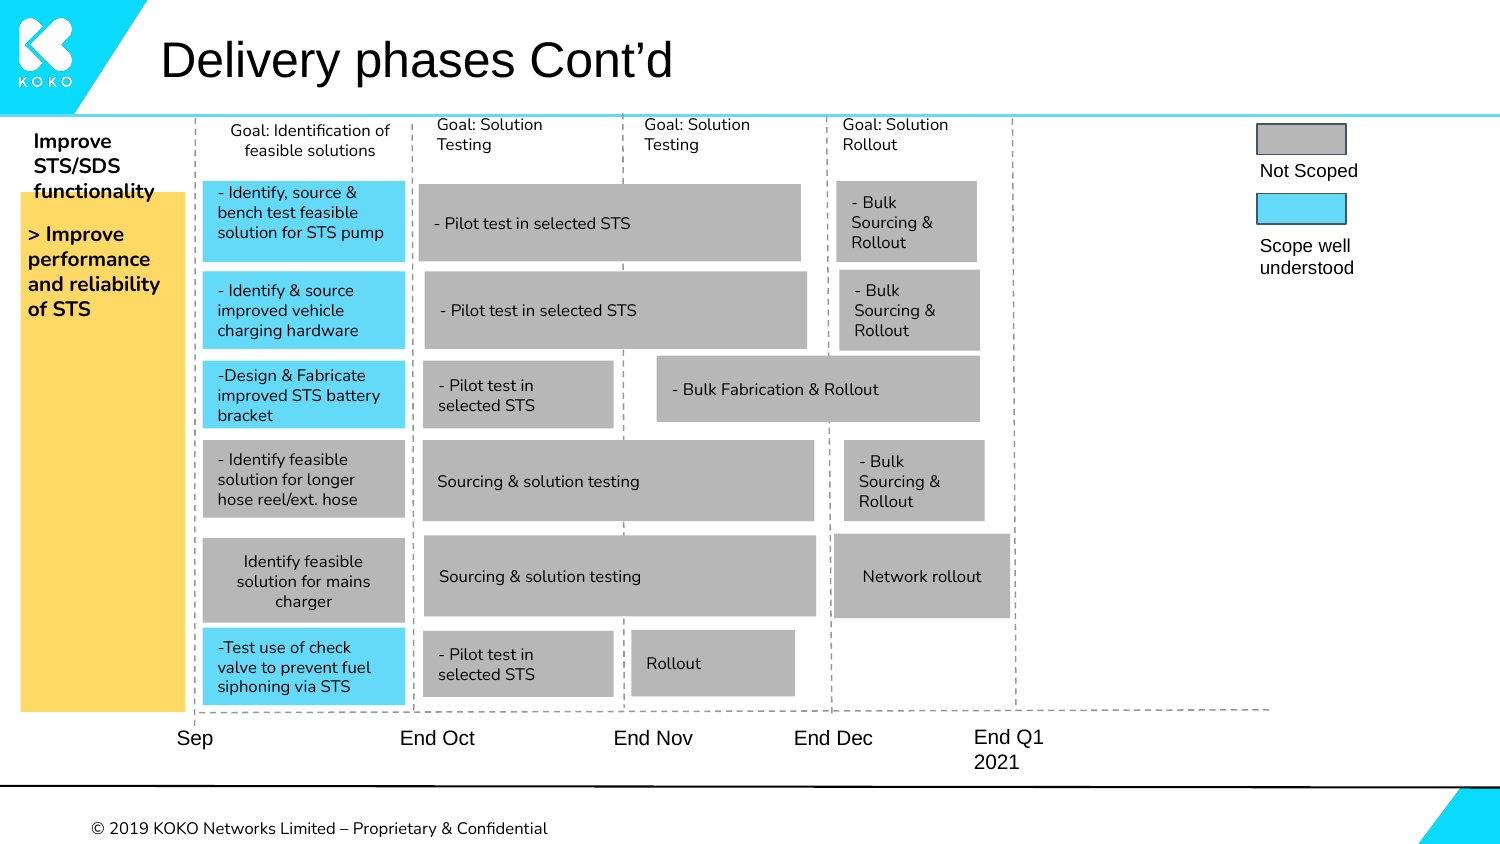

# Delivery phases Cont’d
Goal: Solution Testing
Goal: Solution Testing
Goal: Solution Rollout
Goal: Identification of feasible solutions
Improve STS/SDS functionality

Not Scoped
- Identify, source & bench test feasible solution for STS pump

- Bulk Sourcing & Rollout
- Pilot test in selected STS

> Improve performance and reliability of STS

Scope well understood
- Bulk Sourcing & Rollout
- Identify & source improved vehicle charging hardware
- Pilot test in selected STS
- Bulk Fabrication & Rollout
-Design & Fabricate improved STS battery bracket
- Pilot test in selected STS
- Identify feasible solution for longer hose reel/ext. hose
Sourcing & solution testing
- Bulk Sourcing & Rollout
Network rollout
Sourcing & solution testing
Identify feasible solution for mains charger
-Test use of check valve to prevent fuel siphoning via STS
Rollout
- Pilot test in selected STS
End Q1 2021
End Oct
End Nov
End Dec
Sep